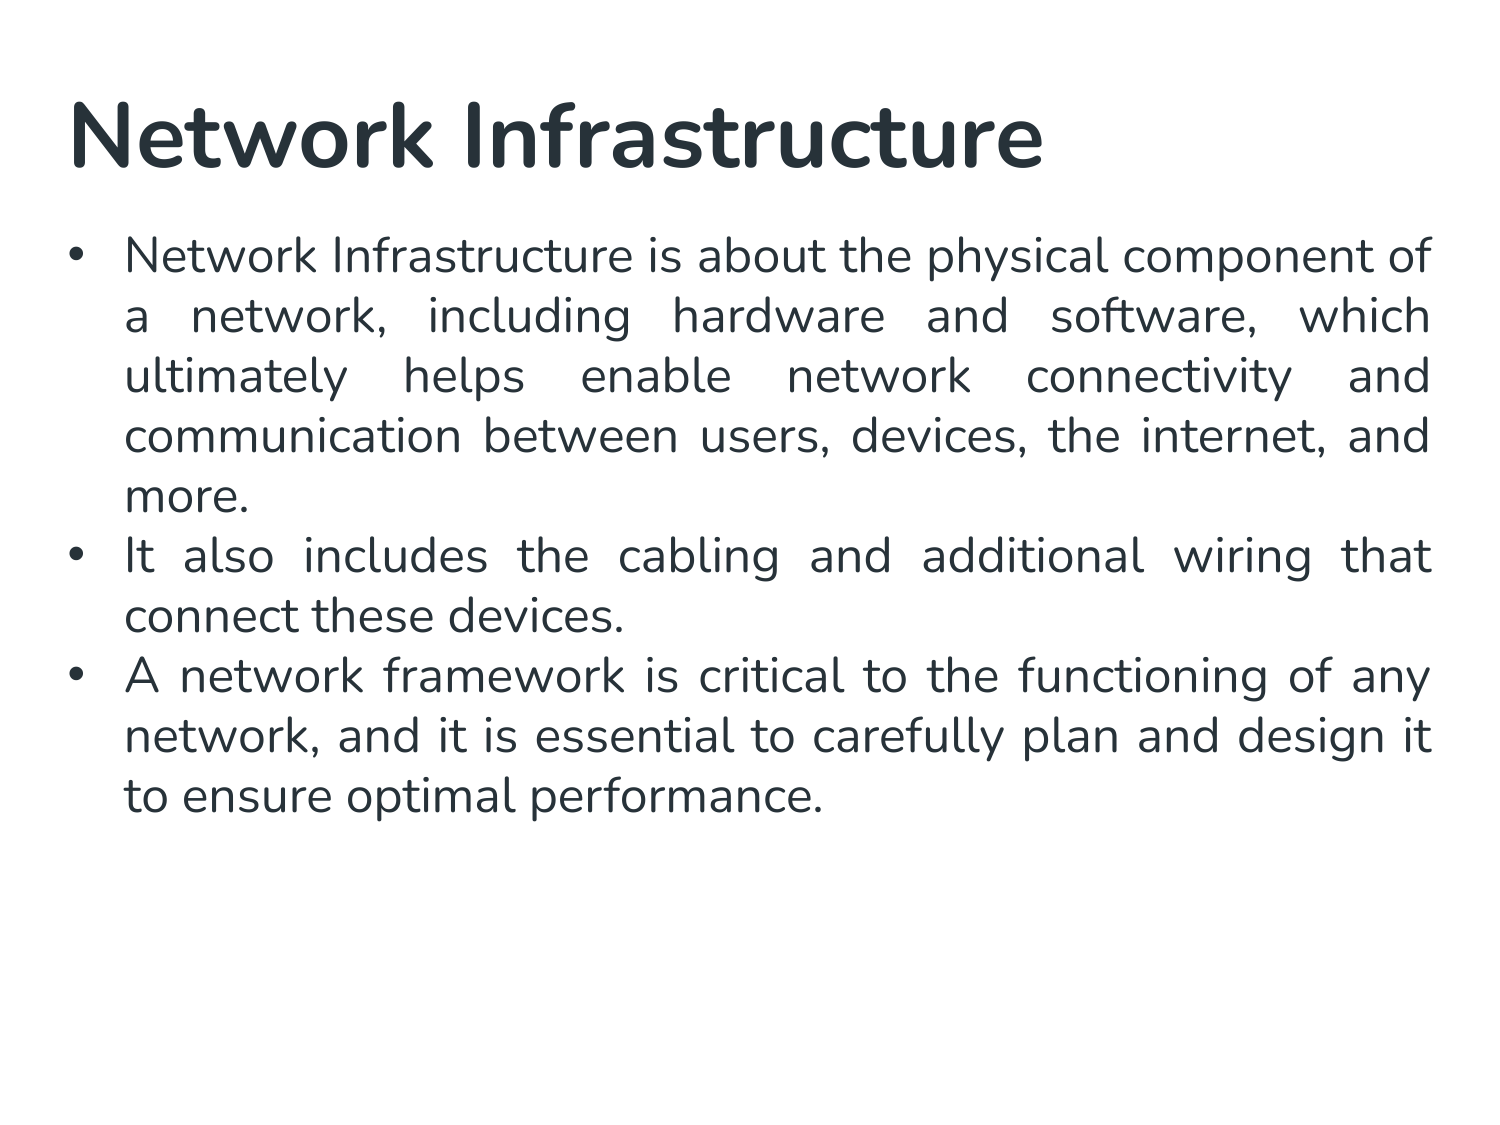

# Network Infrastructure
Network Infrastructure is about the physical component of a network, including hardware and software, which ultimately helps enable network connectivity and communication between users, devices, the internet, and more.
It also includes the cabling and additional wiring that connect these devices.
A network framework is critical to the functioning of any network, and it is essential to carefully plan and design it to ensure optimal performance.